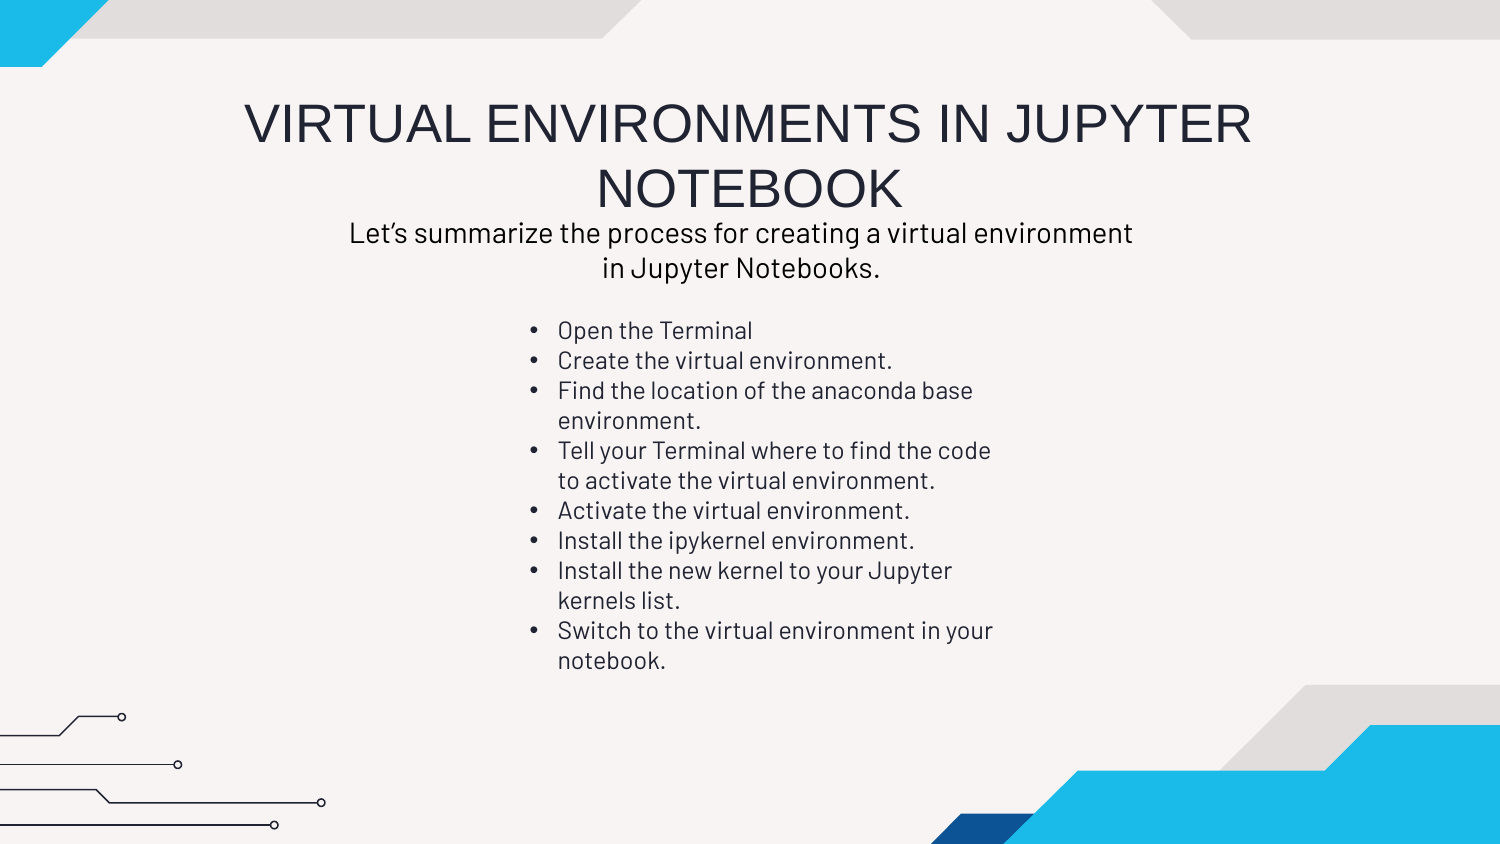

# VIRTUAL ENVIRONMENTS IN JUPYTER NOTEBOOK
Let’s summarize the process for creating a virtual environment in Jupyter Notebooks.
Open the Terminal
Create the virtual environment.
Find the location of the anaconda base environment.
Tell your Terminal where to find the code to activate the virtual environment.
Activate the virtual environment.
Install the ipykernel environment.
Install the new kernel to your Jupyter kernels list.
Switch to the virtual environment in your notebook.